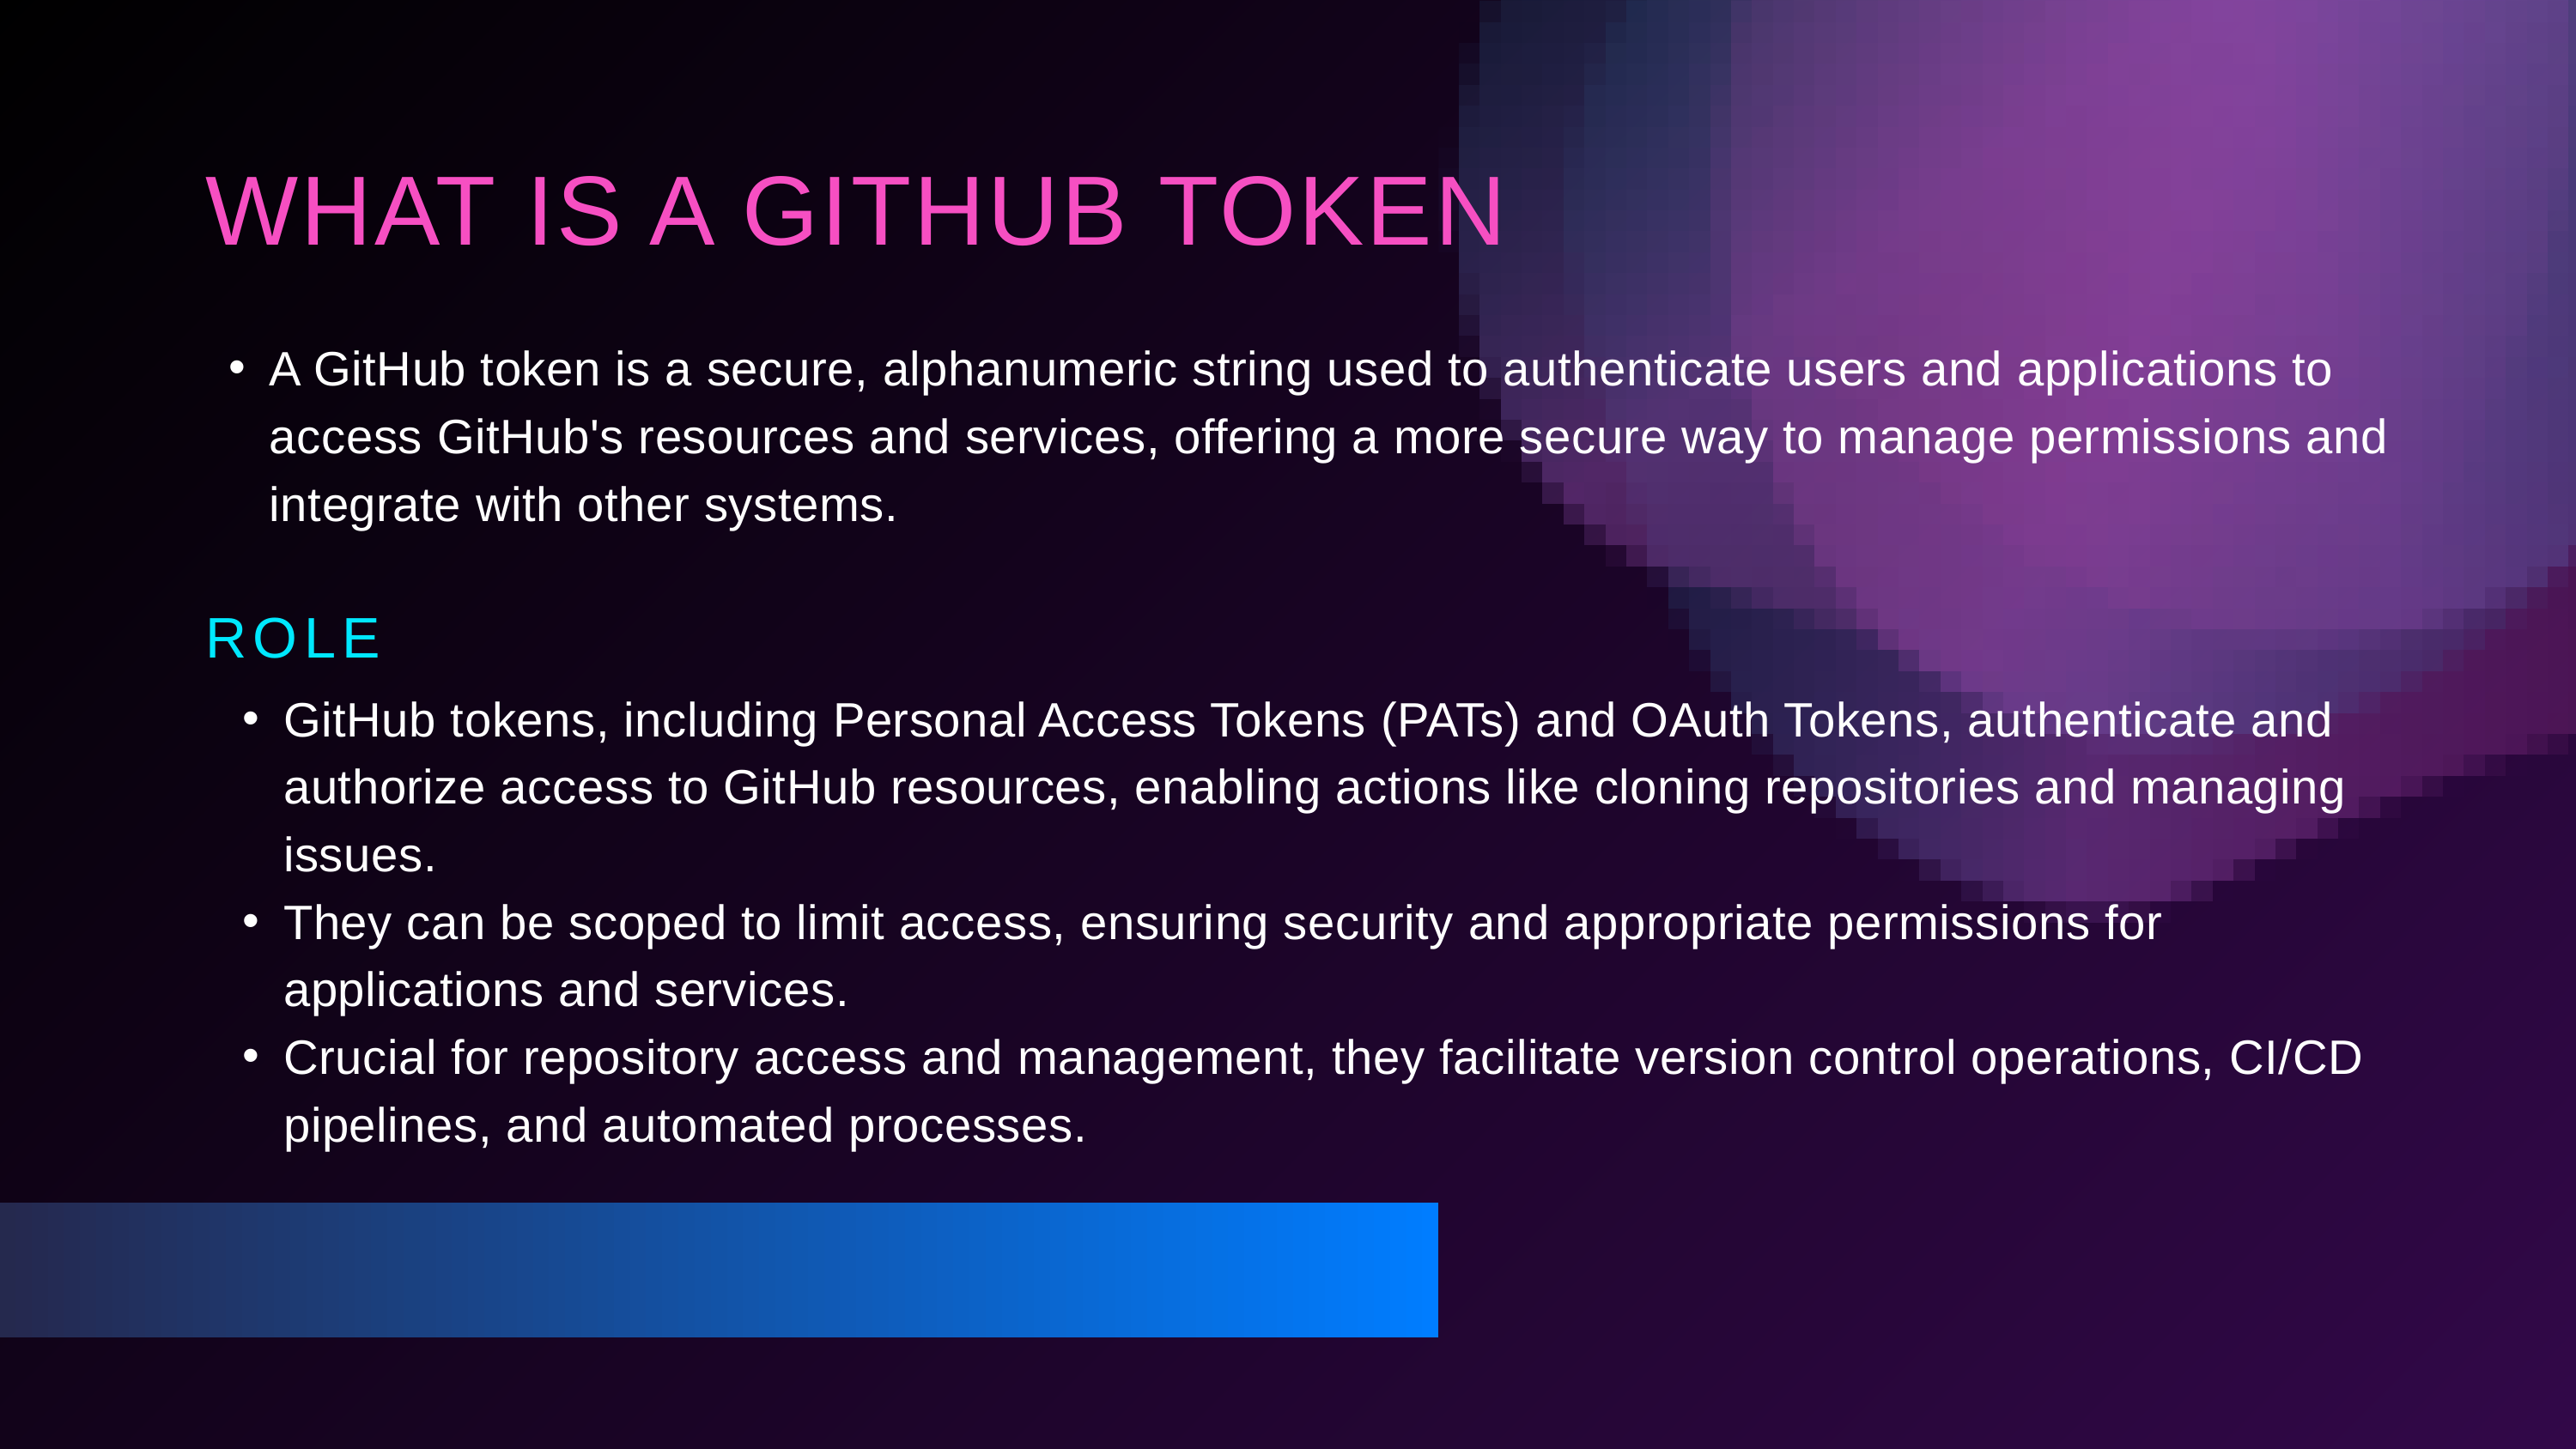

WHAT IS A GITHUB TOKEN
A GitHub token is a secure, alphanumeric string used to authenticate users and applications to access GitHub's resources and services, offering a more secure way to manage permissions and integrate with other systems.
ROLE
GitHub tokens, including Personal Access Tokens (PATs) and OAuth Tokens, authenticate and authorize access to GitHub resources, enabling actions like cloning repositories and managing issues.
They can be scoped to limit access, ensuring security and appropriate permissions for applications and services.
Crucial for repository access and management, they facilitate version control operations, CI/CD pipelines, and automated processes.